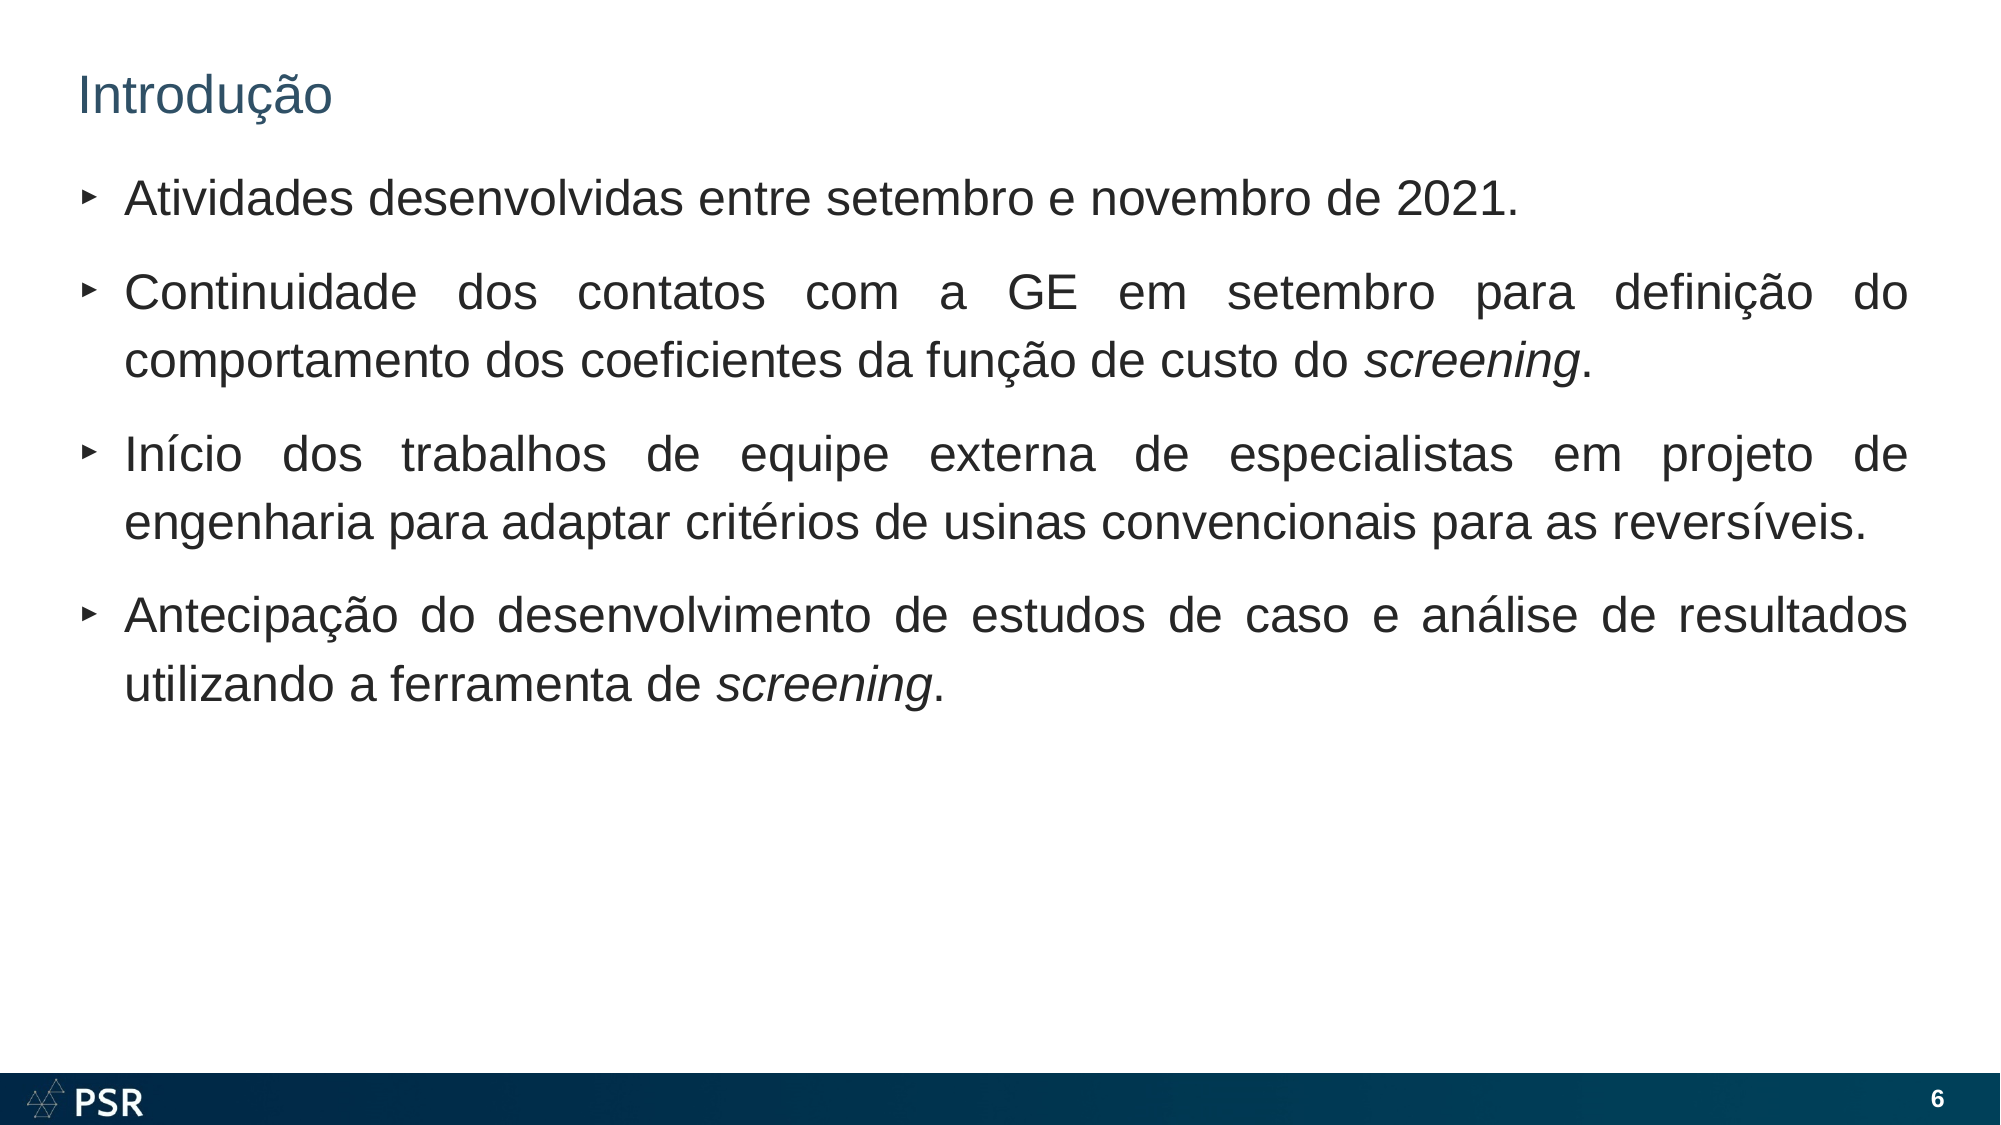

# Introdução
Atividades desenvolvidas entre setembro e novembro de 2021.
Continuidade dos contatos com a GE em setembro para definição do comportamento dos coeficientes da função de custo do screening.
Início dos trabalhos de equipe externa de especialistas em projeto de engenharia para adaptar critérios de usinas convencionais para as reversíveis.
Antecipação do desenvolvimento de estudos de caso e análise de resultados utilizando a ferramenta de screening.

6